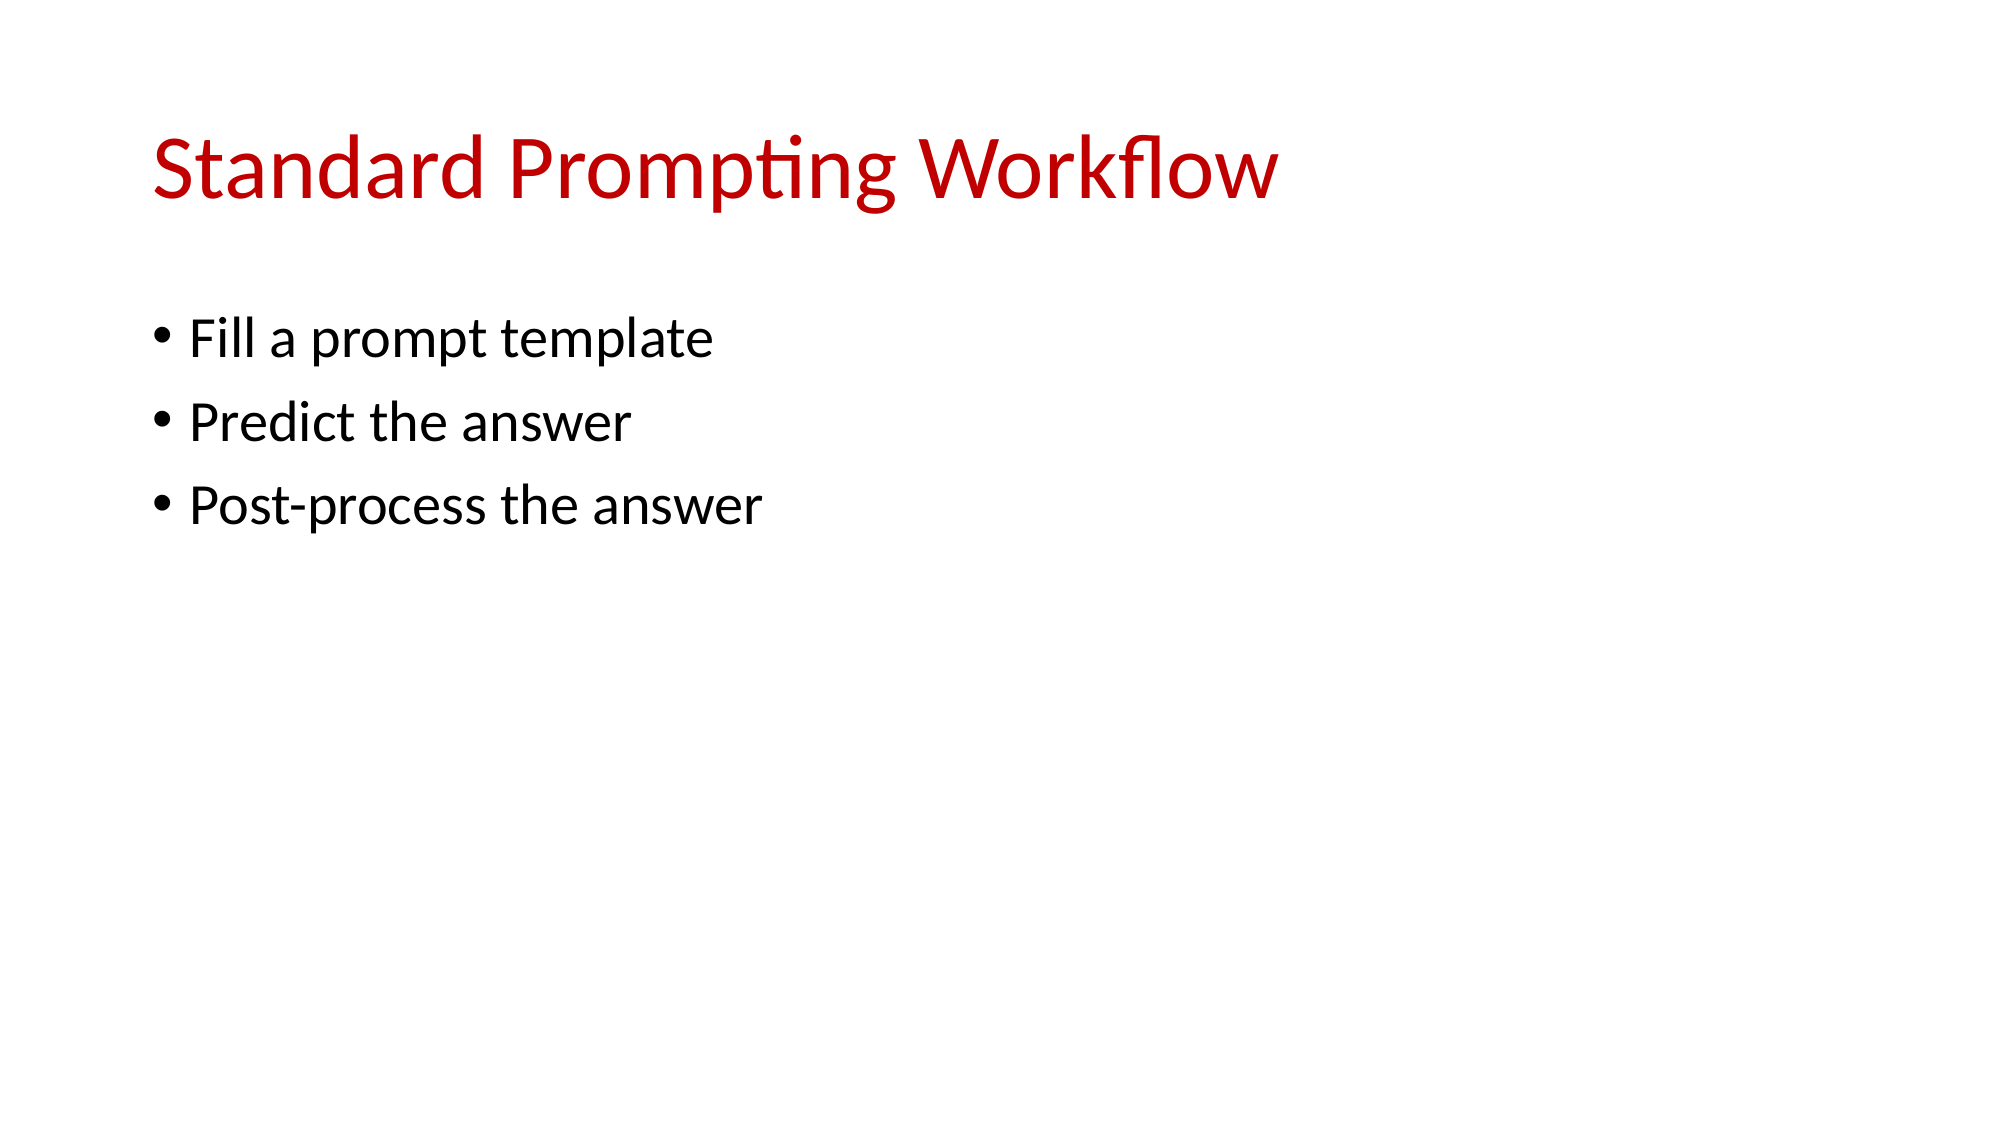

# Standard Prompting Workflow
Fill a prompt template
Predict the answer
Post-process the answer